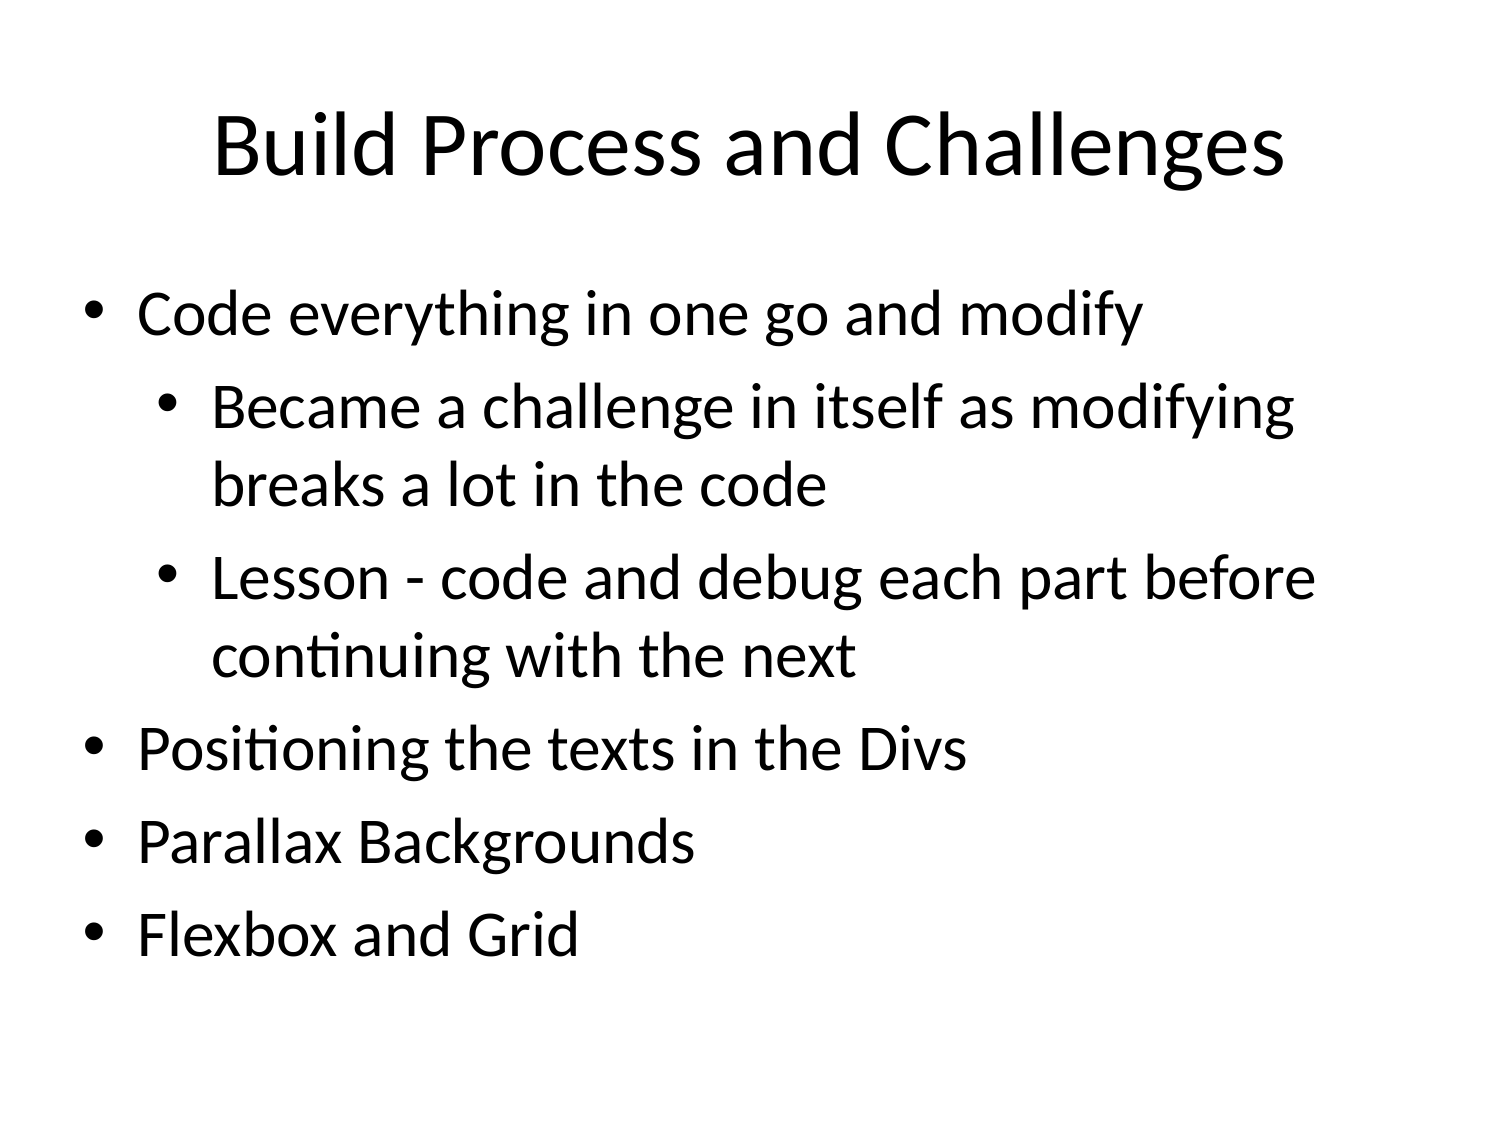

# Build Process and Challenges
Code everything in one go and modify
Became a challenge in itself as modifying breaks a lot in the code
Lesson - code and debug each part before continuing with the next
Positioning the texts in the Divs
Parallax Backgrounds
Flexbox and Grid